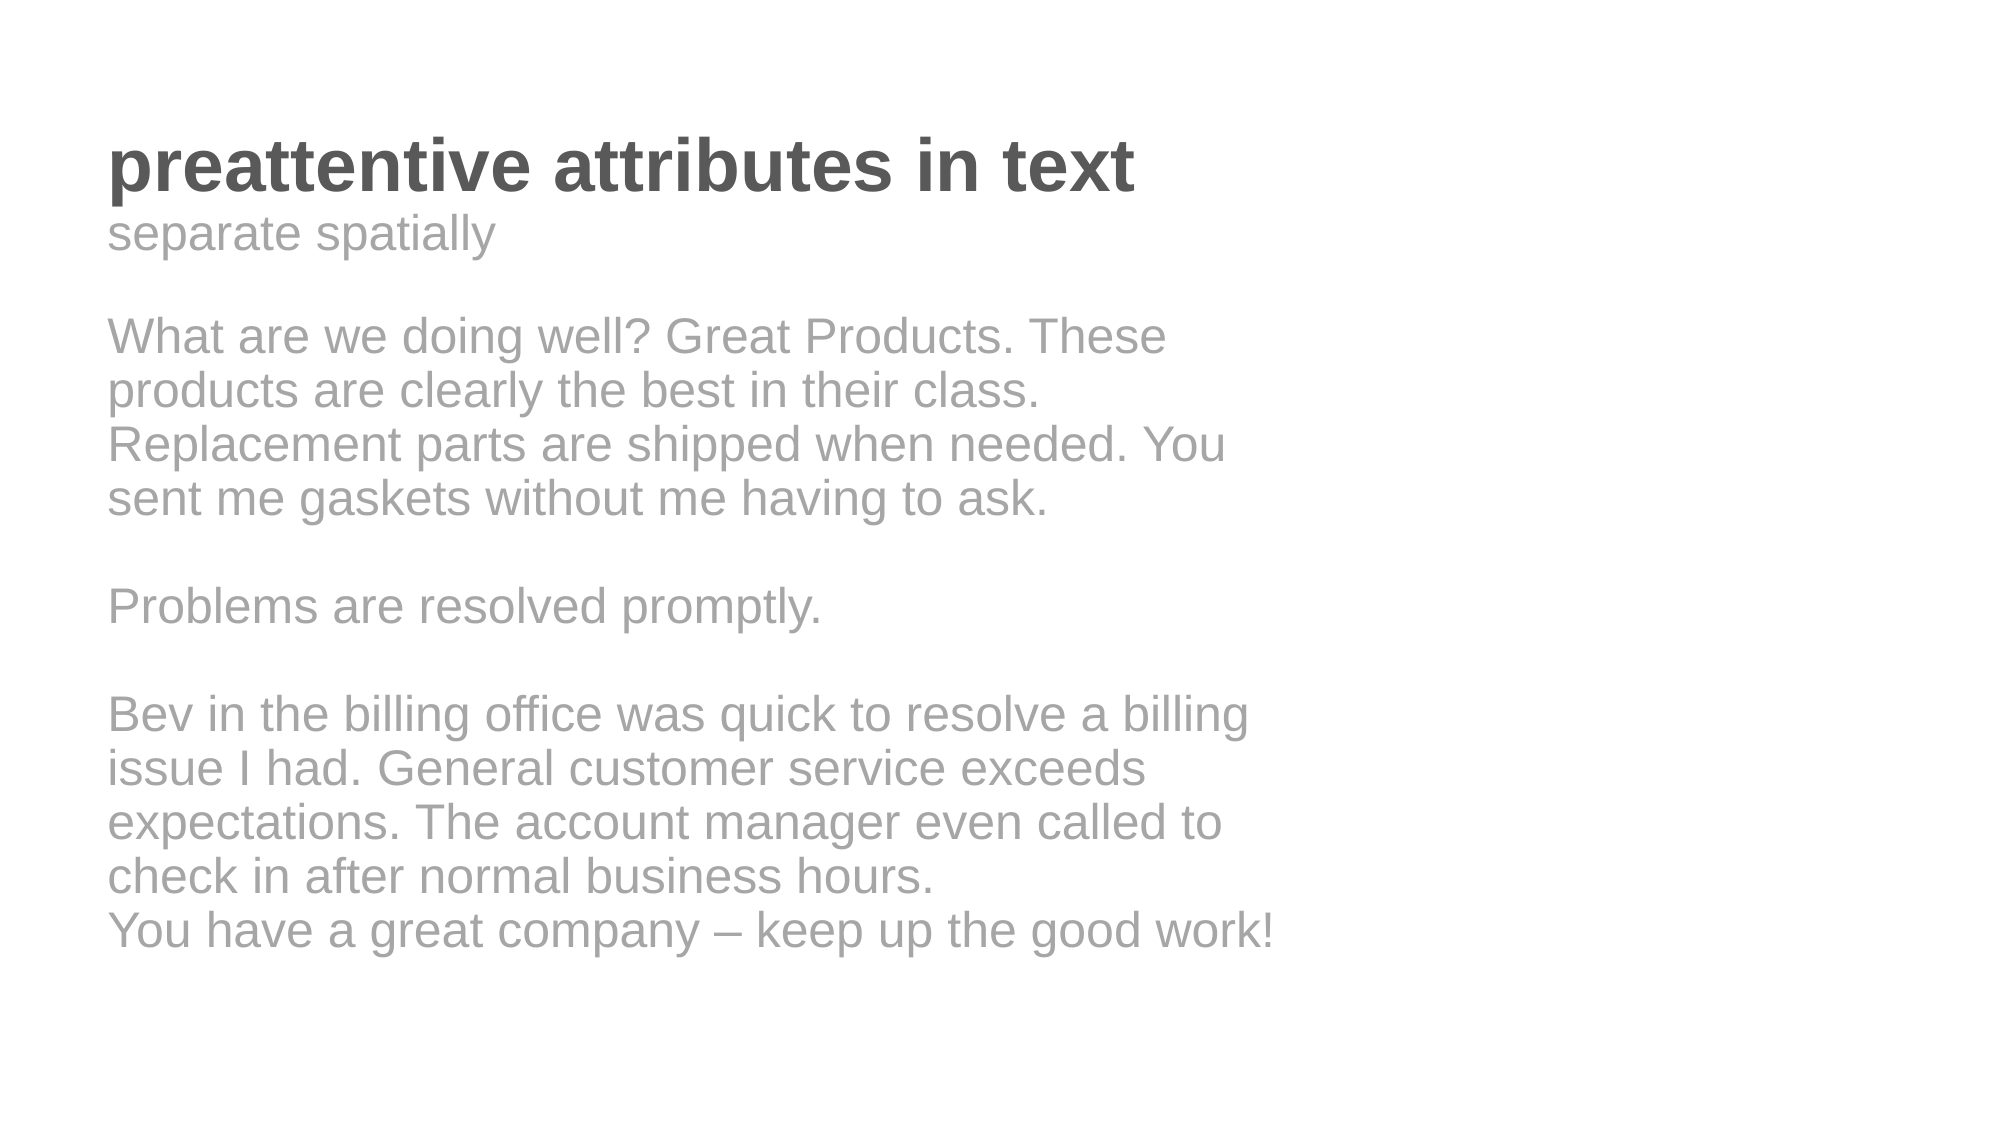

preattentive attributes in text
separate spatially
What are we doing well? Great Products. These products are clearly the best in their class. Replacement parts are shipped when needed. You sent me gaskets without me having to ask.

Problems are resolved promptly.

Bev in the billing office was quick to resolve a billing issue I had. General customer service exceeds expectations. The account manager even called to check in after normal business hours.
You have a great company – keep up the good work!